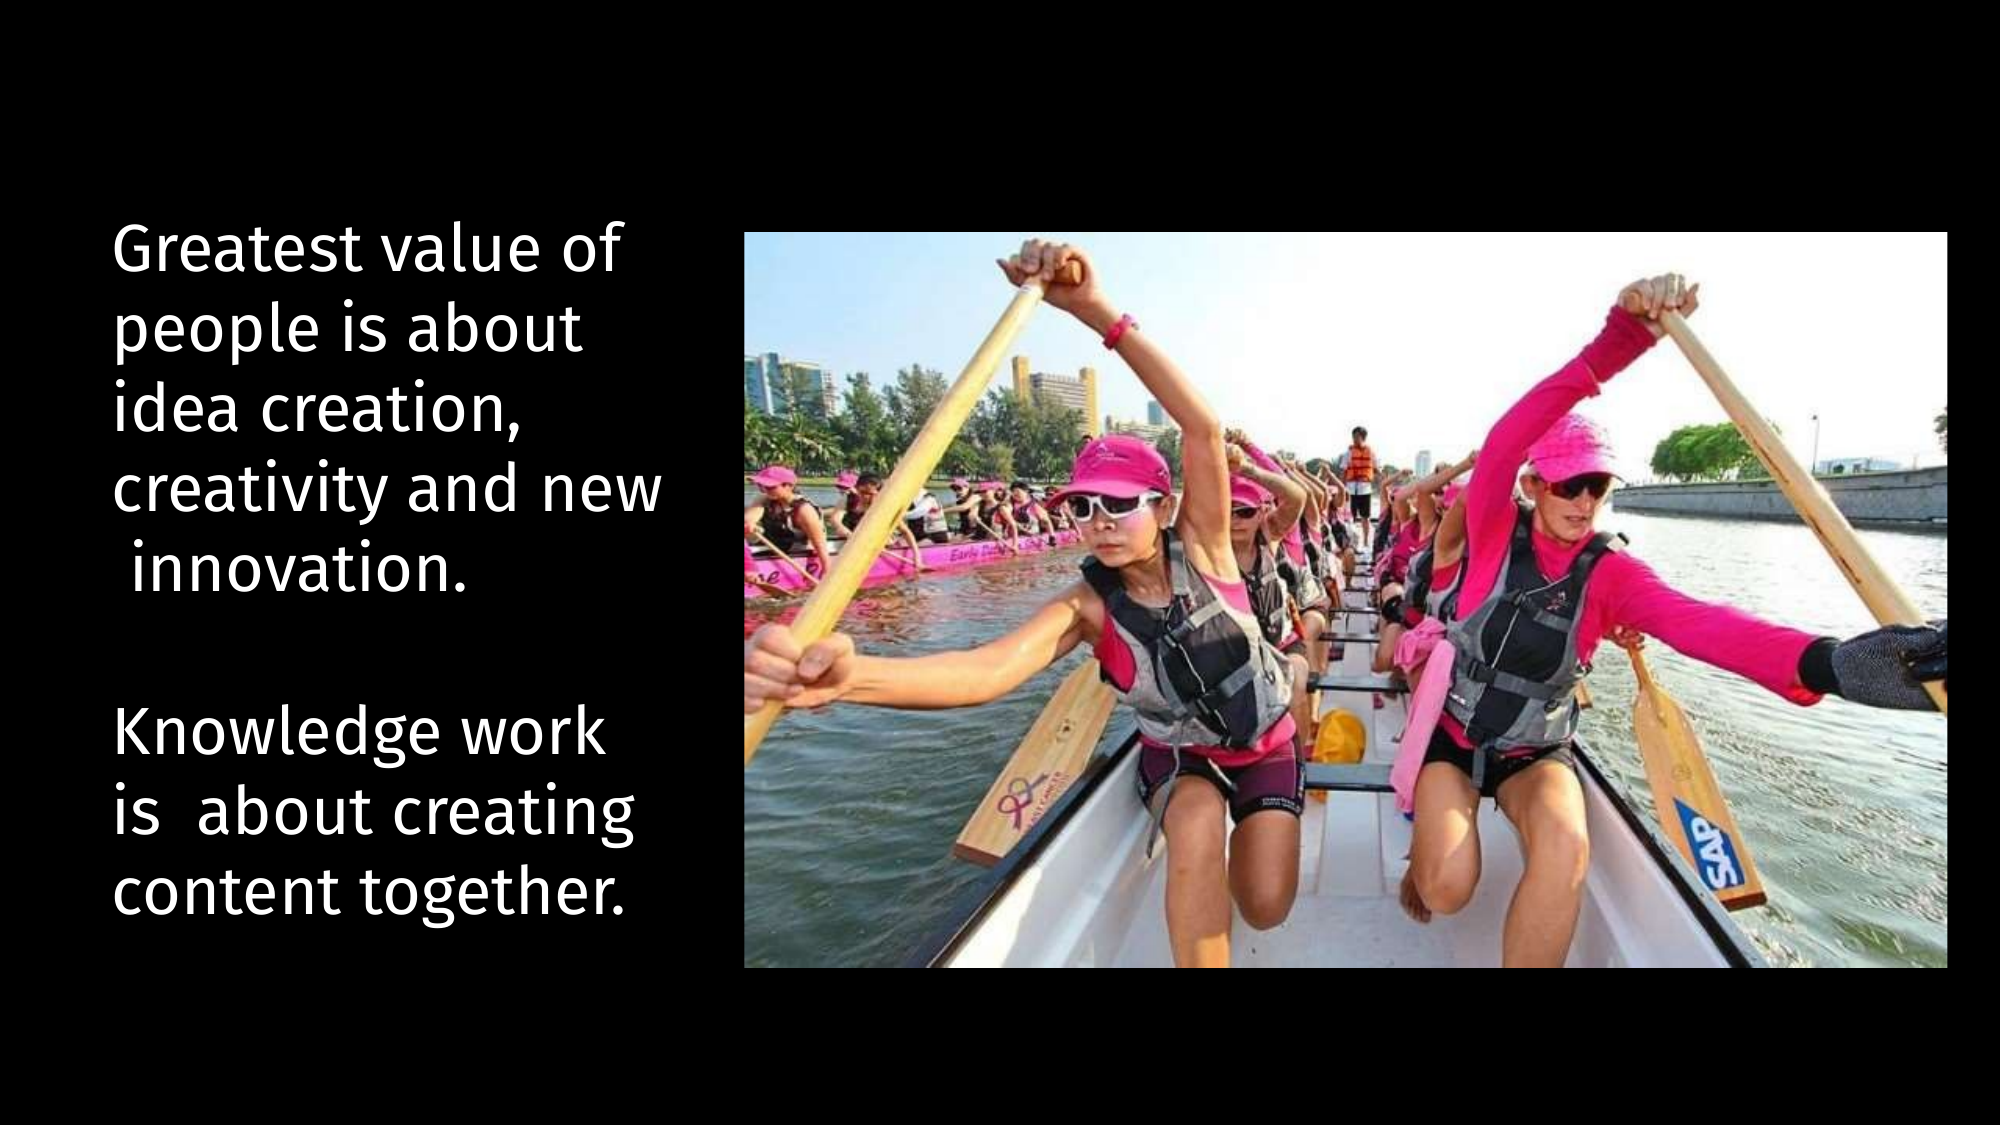

Greatest value of  people is about  idea creation,  creativity and new  innovation.

Knowledge work is  about creating  content together.